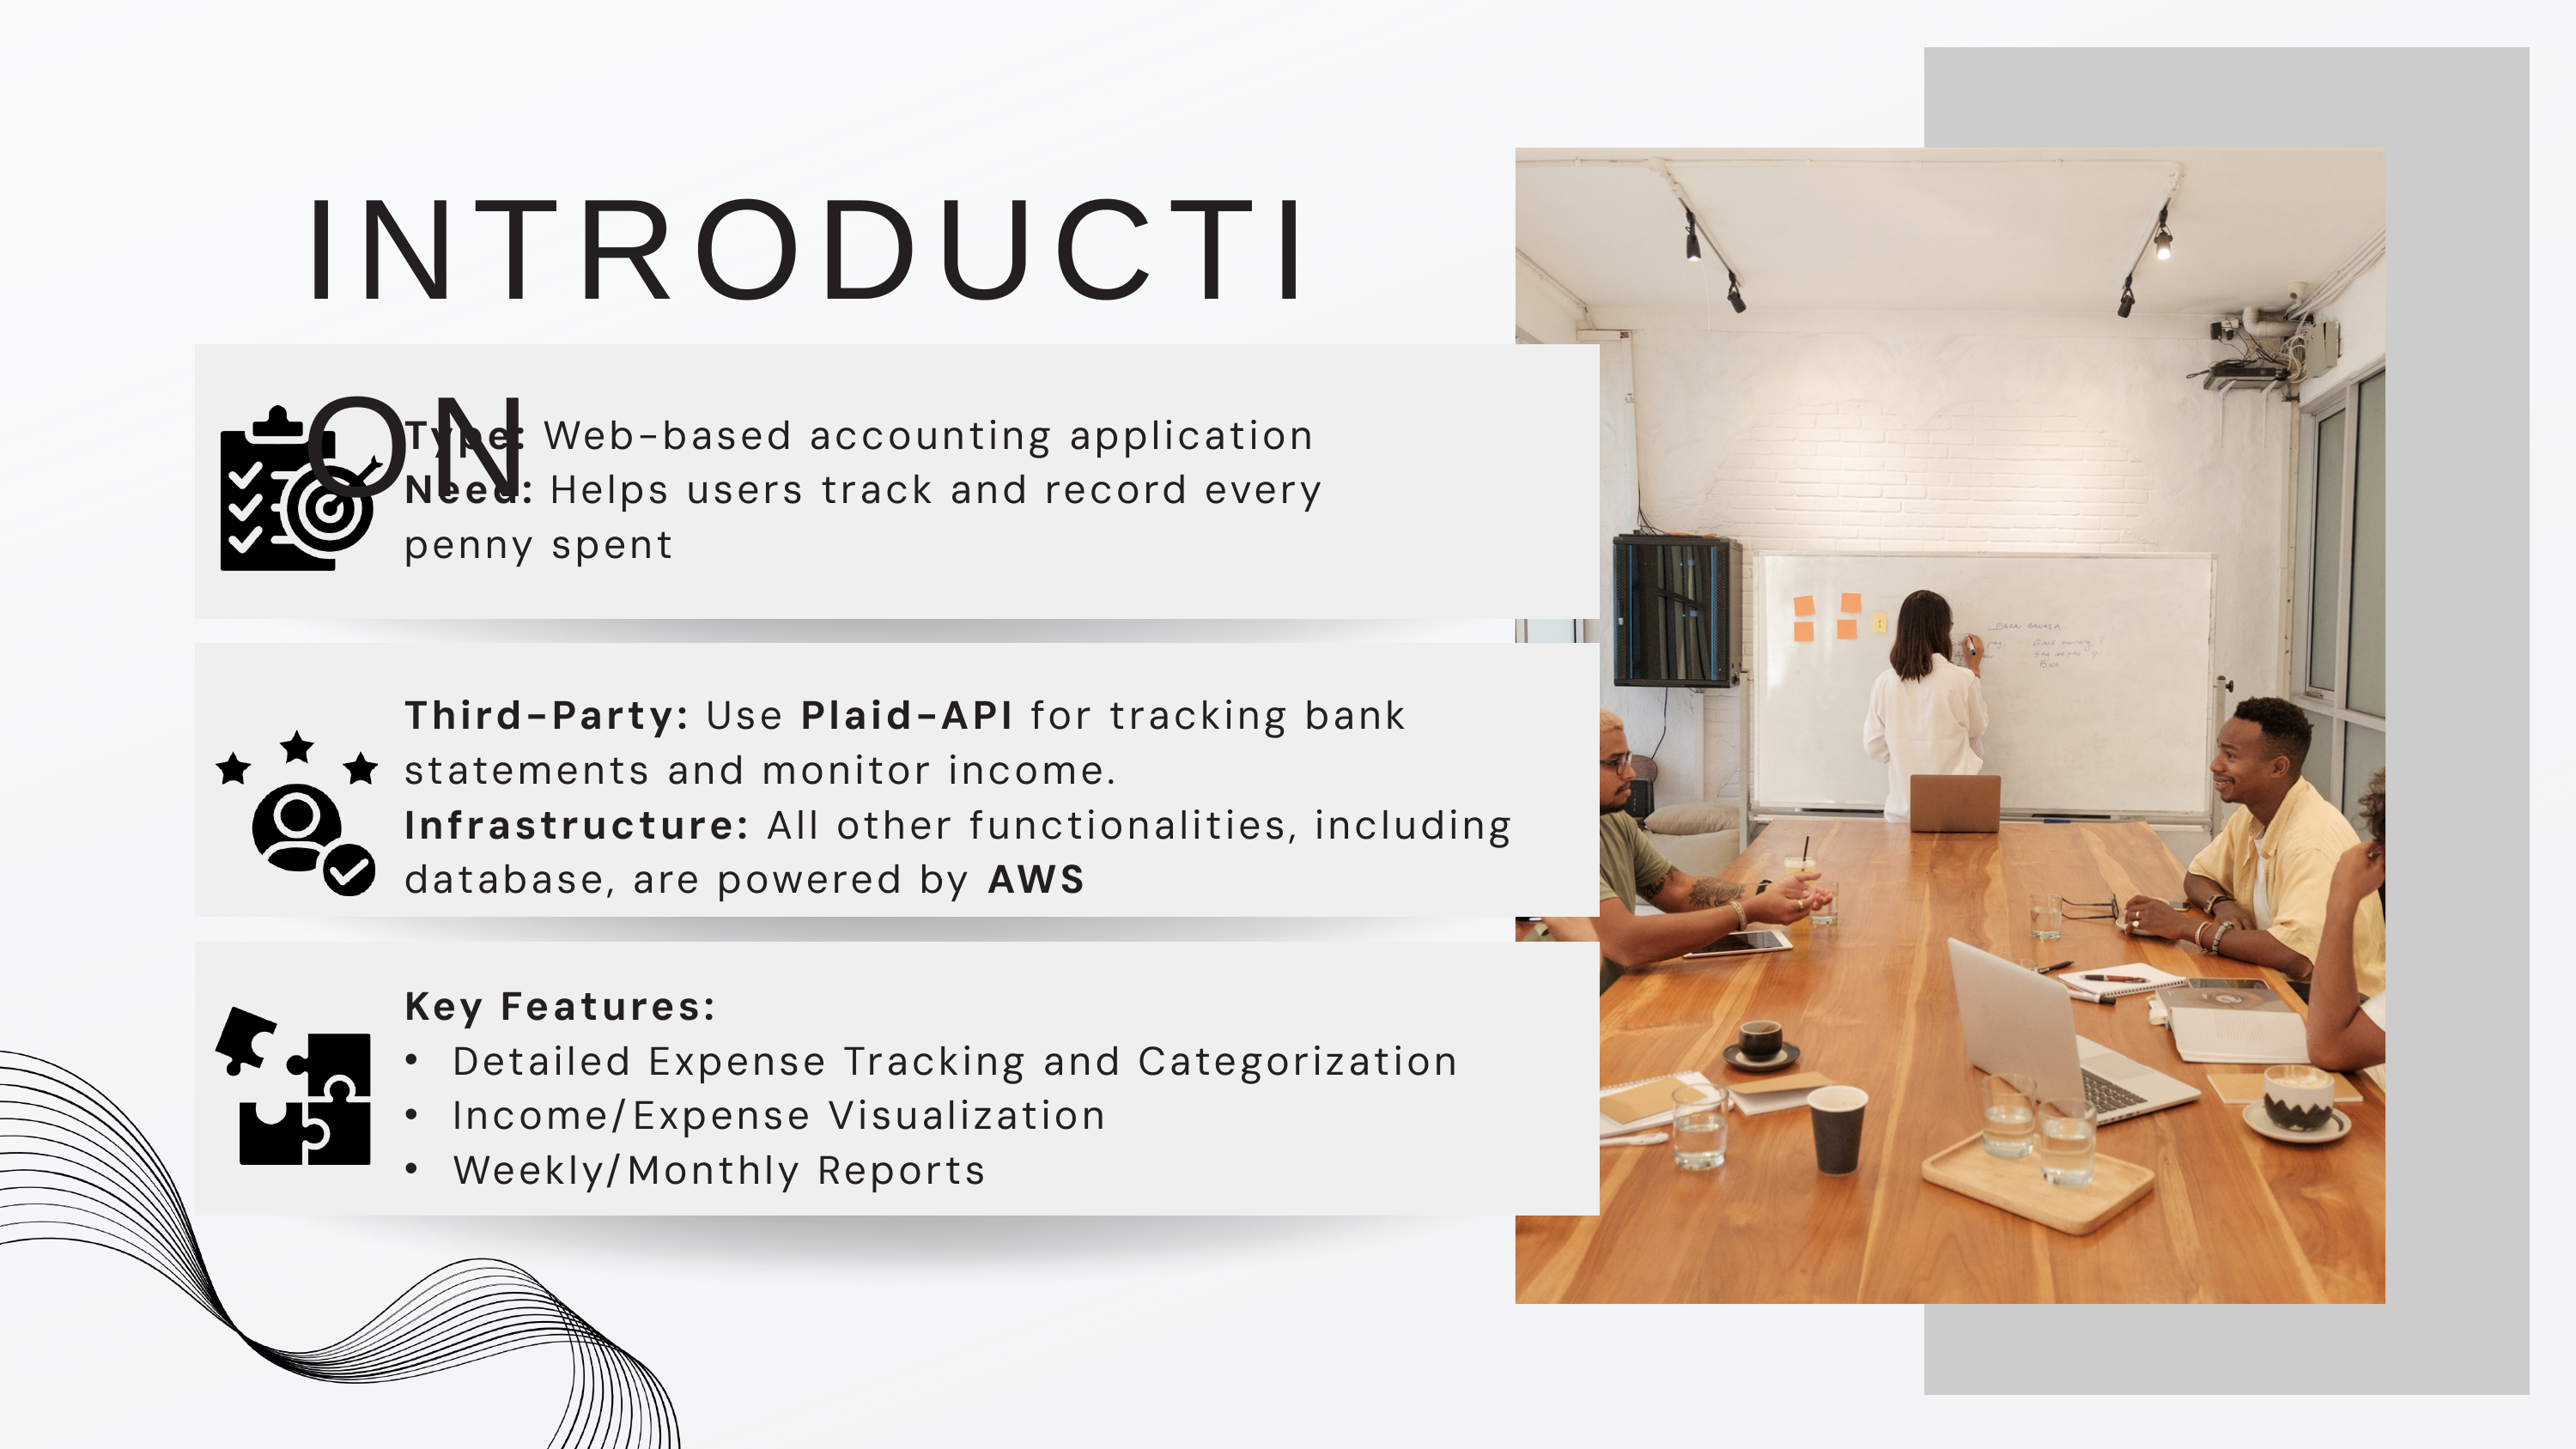

INTRODUCTION

Type: Web-based accounting application
Need: Helps users track and record every penny spent

Third-Party: Use Plaid-API for tracking bank statements and monitor income.
Infrastructure: All other functionalities, including database, are powered by AWS

Key Features:
Detailed Expense Tracking and Categorization
Income/Expense Visualization
Weekly/Monthly Reports